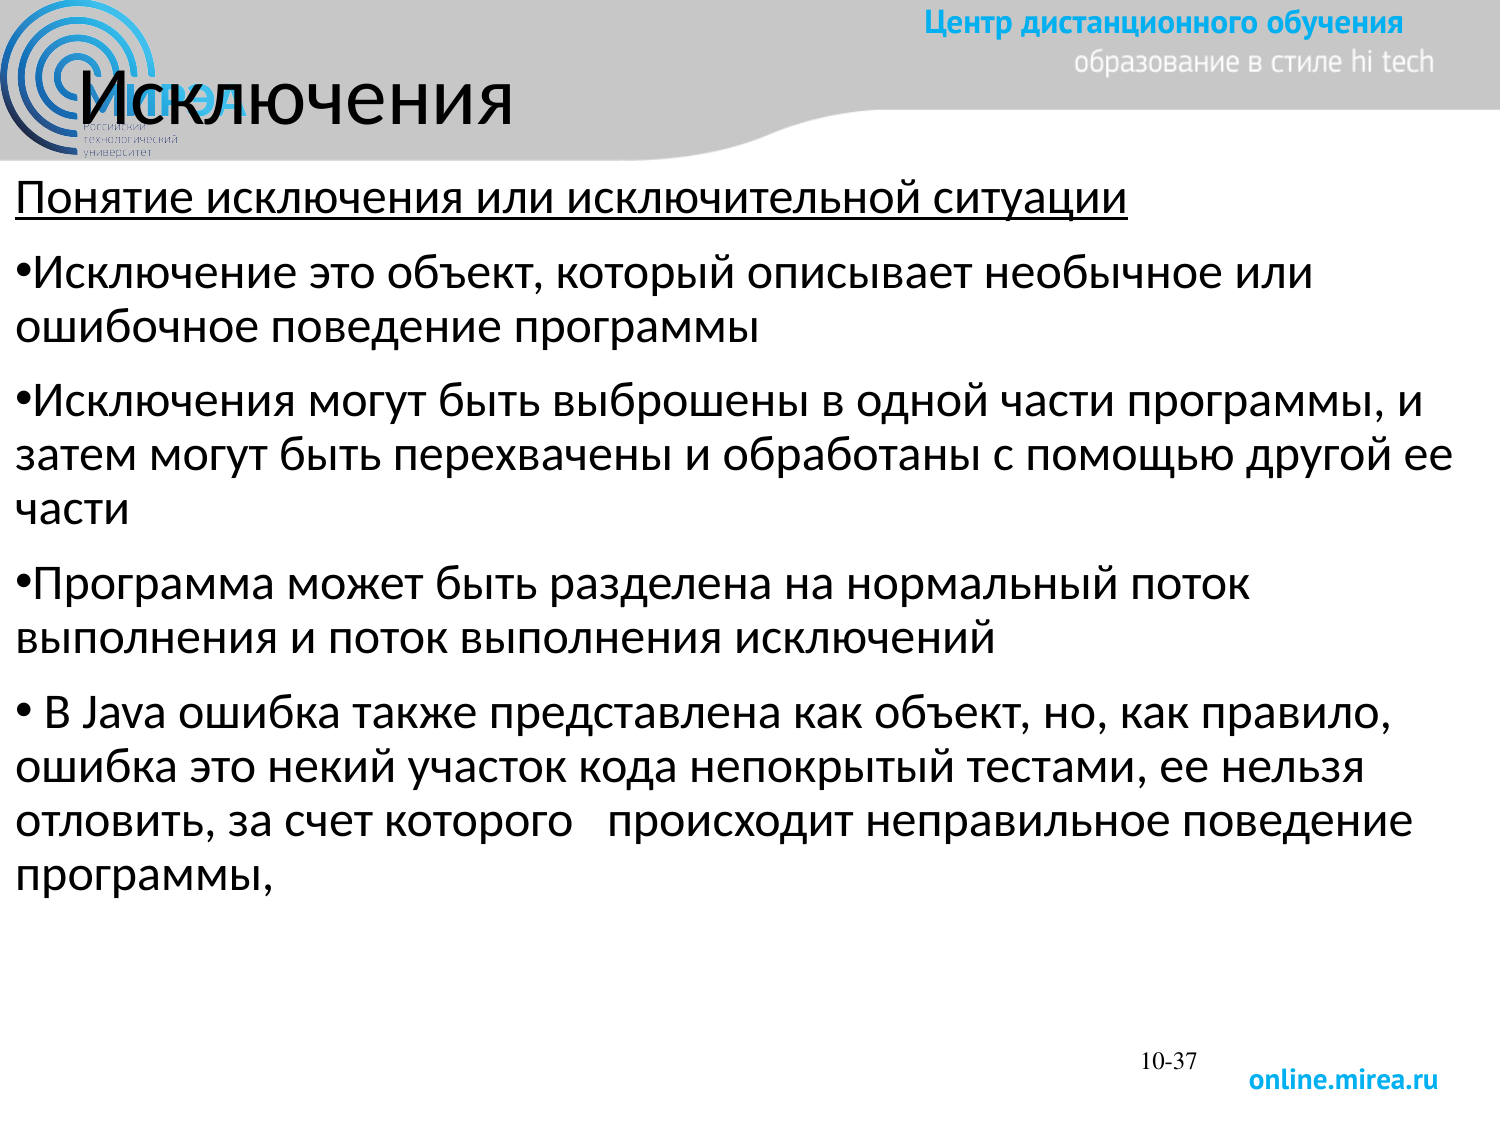

# Исключения
Понятие исключения или исключительной ситуации
Исключение это объект, который описывает необычное или ошибочное поведение программы
Исключения могут быть выброшены в одной части программы, и затем могут быть перехвачены и обработаны с помощью другой ее части
Программа может быть разделена на нормальный поток выполнения и поток выполнения исключений
 В Java ошибка также представлена как объект, но, как правило,  ошибка это некий участок кода непокрытый тестами, ее нельзя отловить, за счет которого   происходит неправильное поведение программы,

10-37